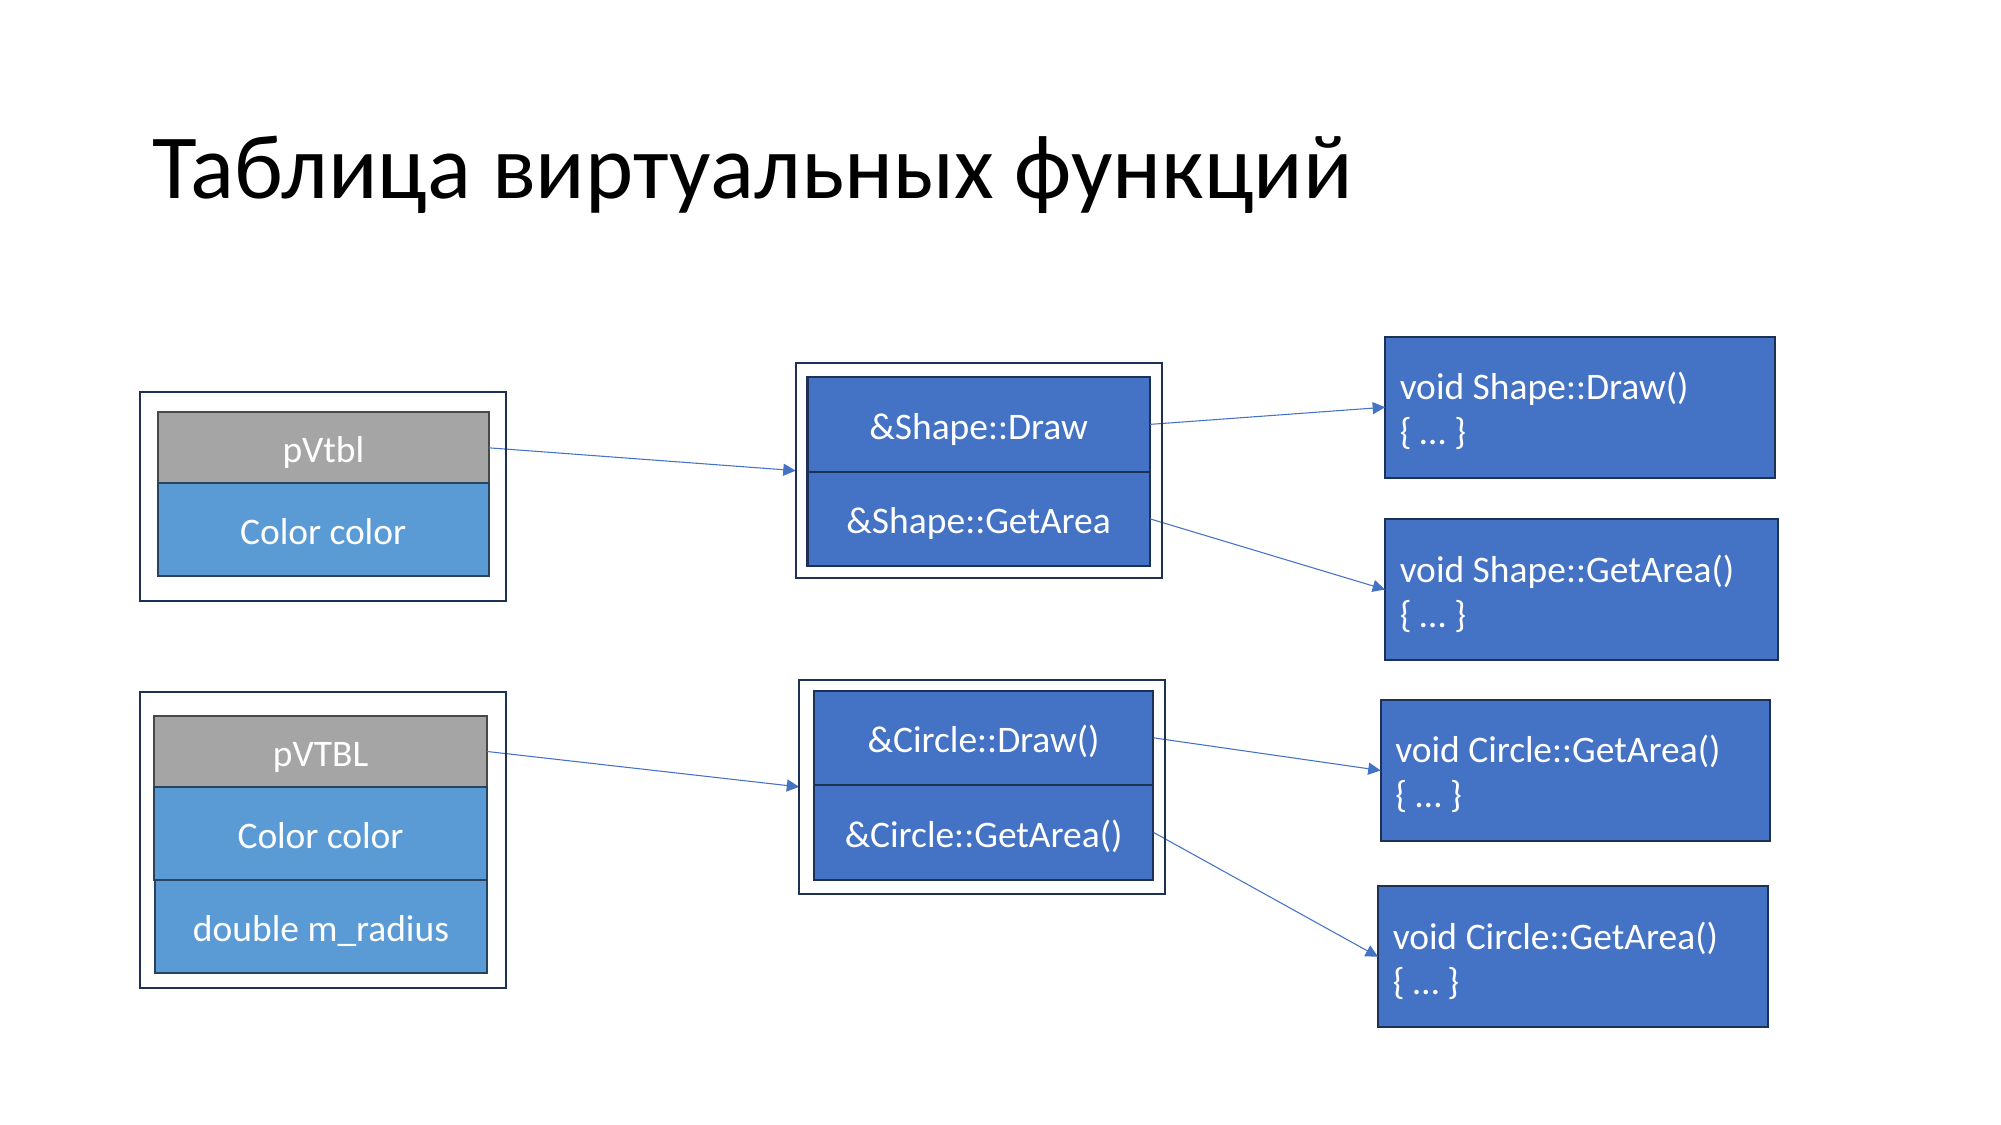

# Таблица виртуальных функций
void Shape::Draw()
{ … }

&Shape::Draw

pVtbl
&Shape::GetArea
Color color
void Shape::GetArea()
{ … }

&Circle::Draw()

void Circle::GetArea()
{ … }
pVTBL
&Circle::GetArea()
Color color
double m_radius
void Circle::GetArea()
{ … }